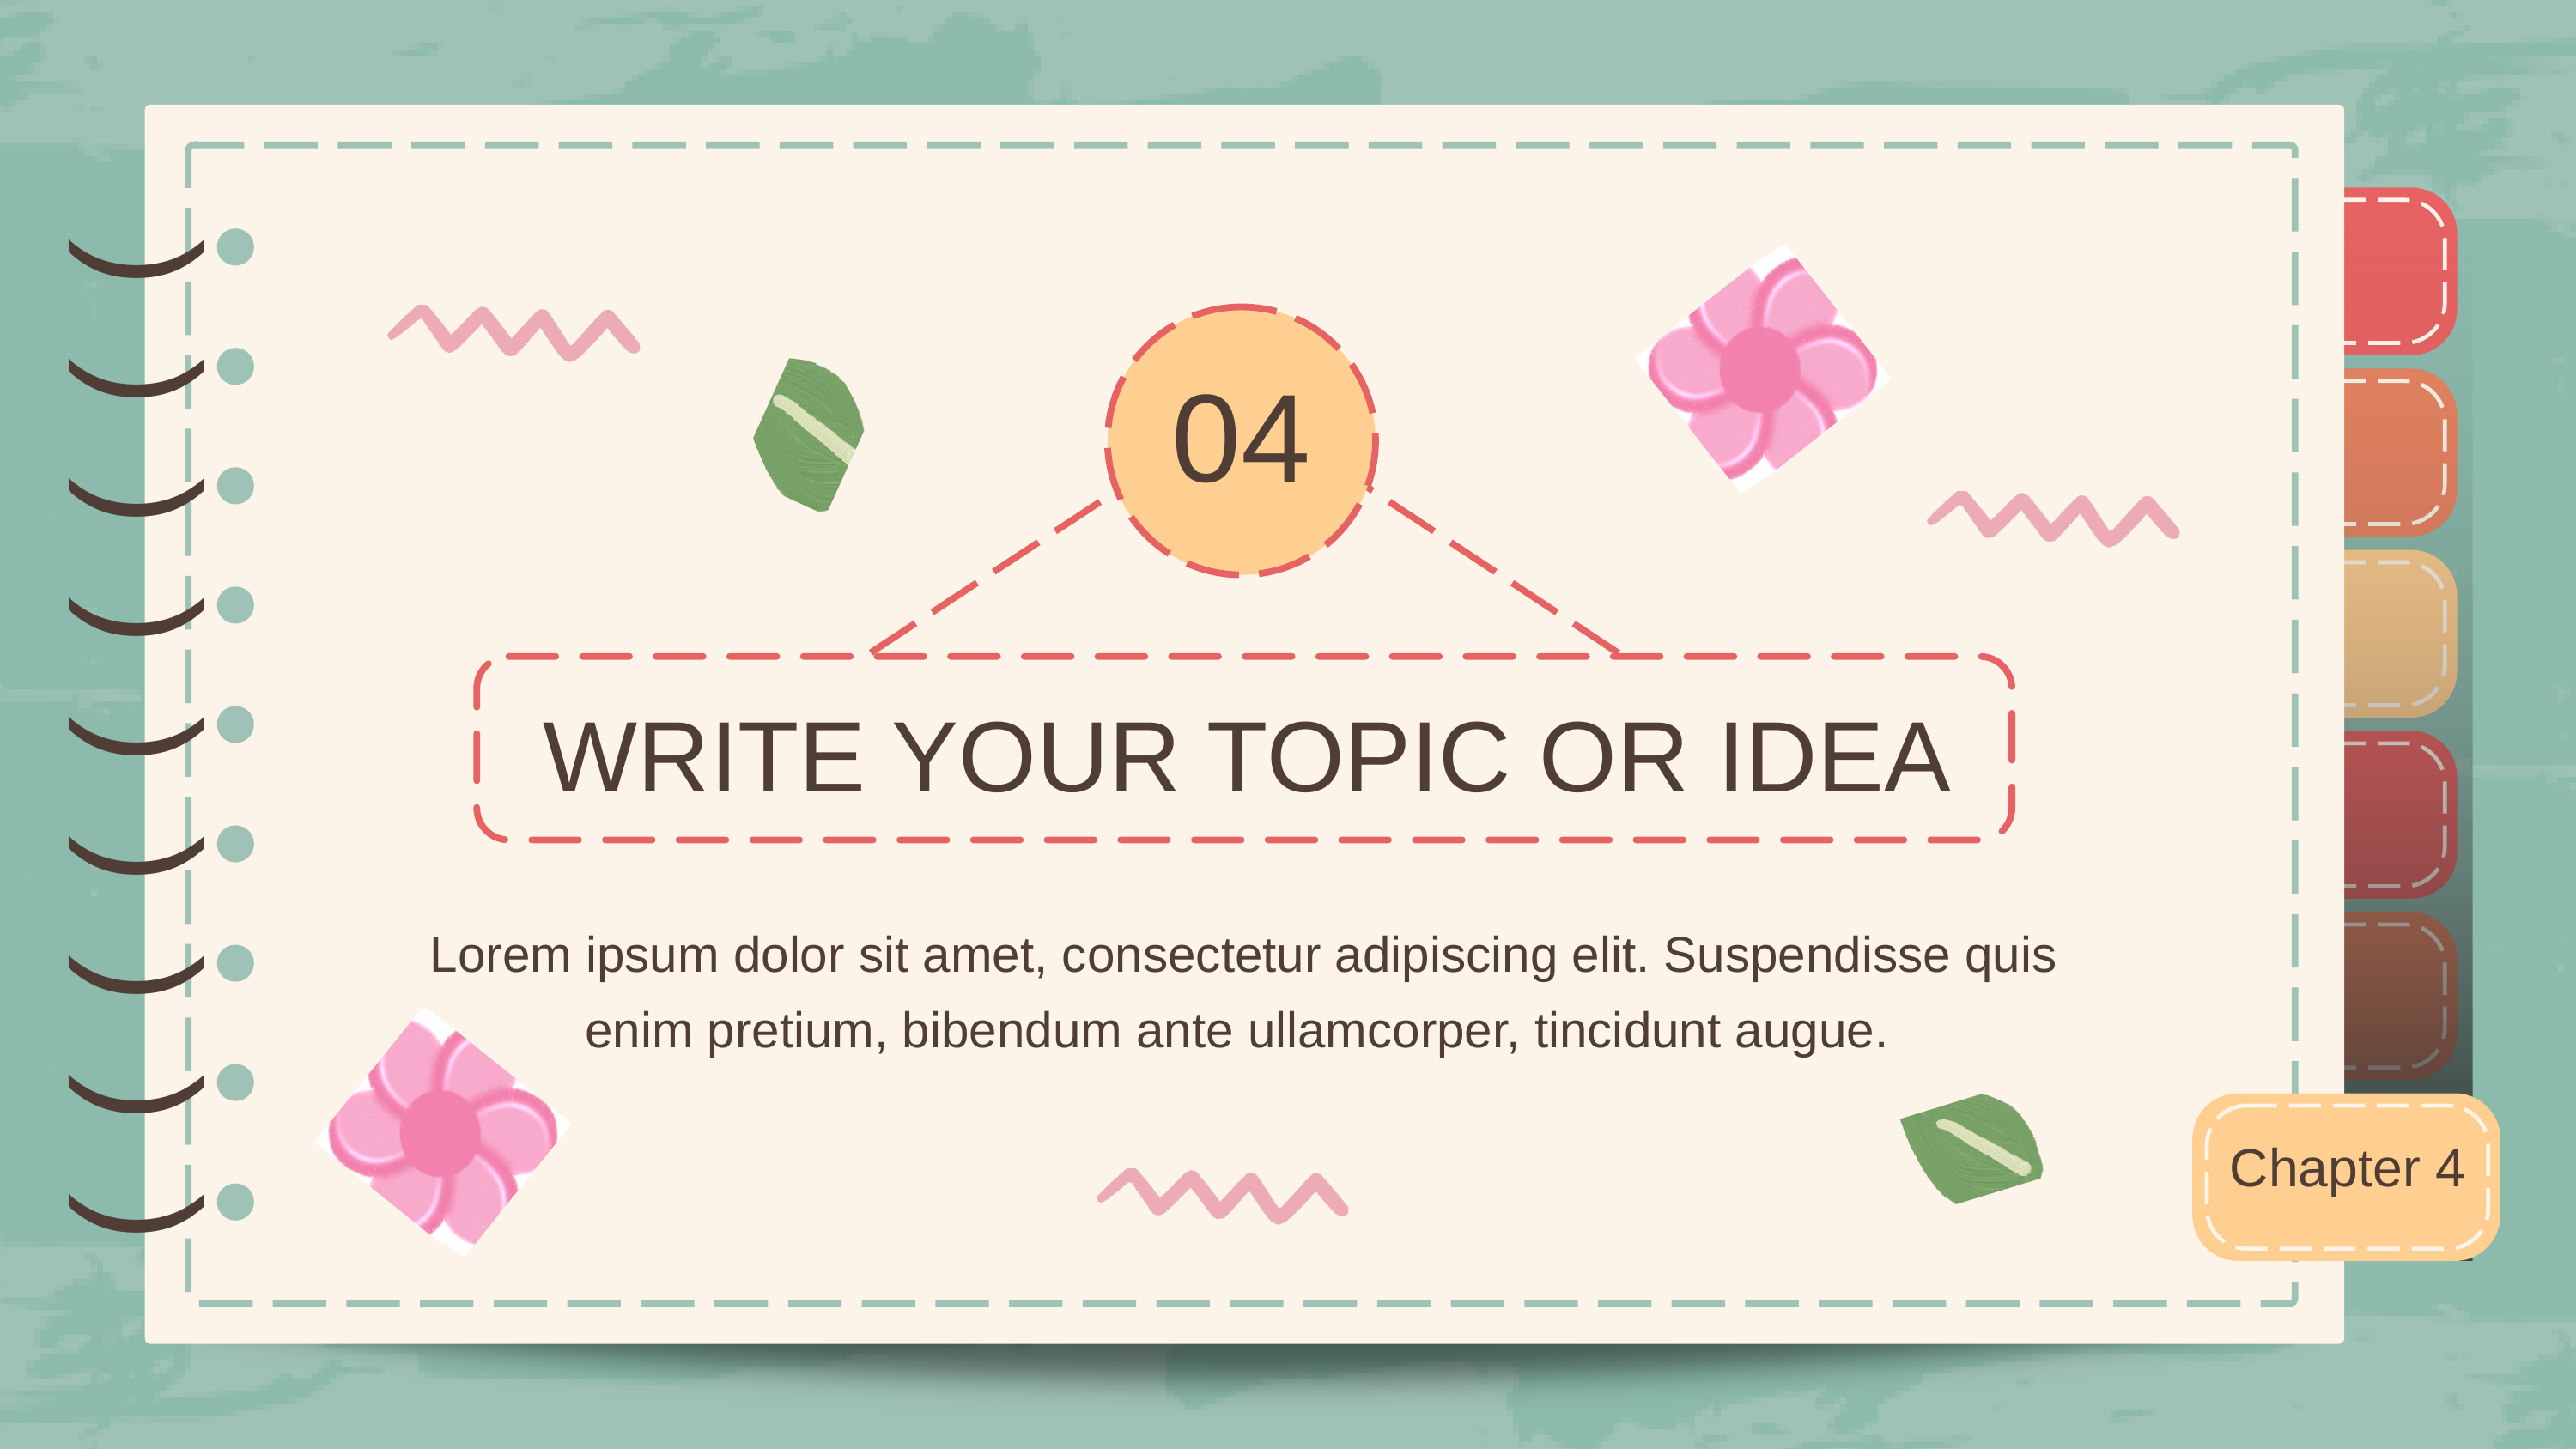

)
)
)
)
)
)
)
)
)

)
)
)
)
)
)
)
)
)

04

WRITE YOUR TOPIC OR IDEA

Lorem ipsum dolor sit amet, consectetur adipiscing elit. Suspendisse quis enim pretium, bibendum ante ullamcorper, tincidunt augue.

Chapter 4